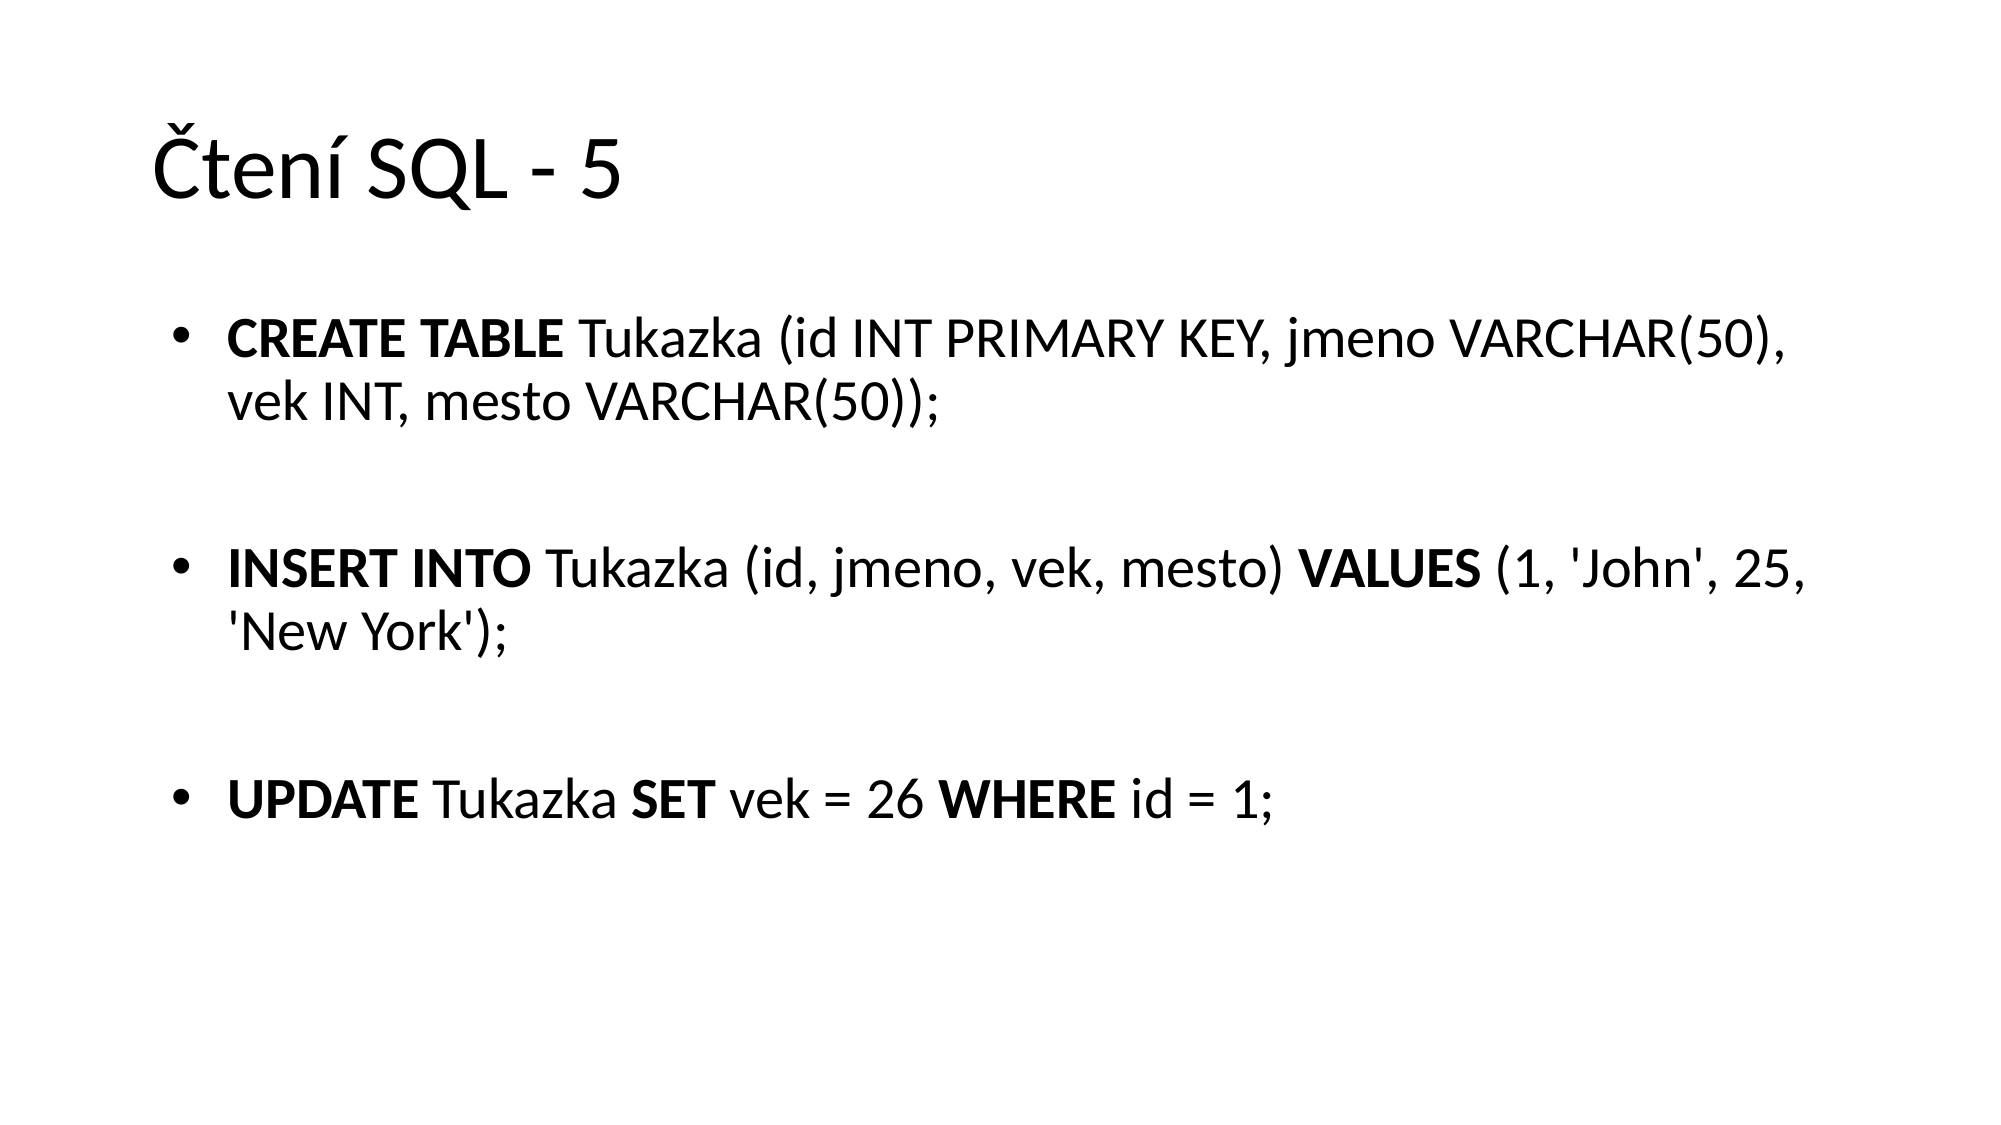

# Čtení SQL - 5
CREATE TABLE Tukazka (id INT PRIMARY KEY, jmeno VARCHAR(50), vek INT, mesto VARCHAR(50));

INSERT INTO Tukazka (id, jmeno, vek, mesto) VALUES (1, 'John', 25, 'New York');

UPDATE Tukazka SET vek = 26 WHERE id = 1;